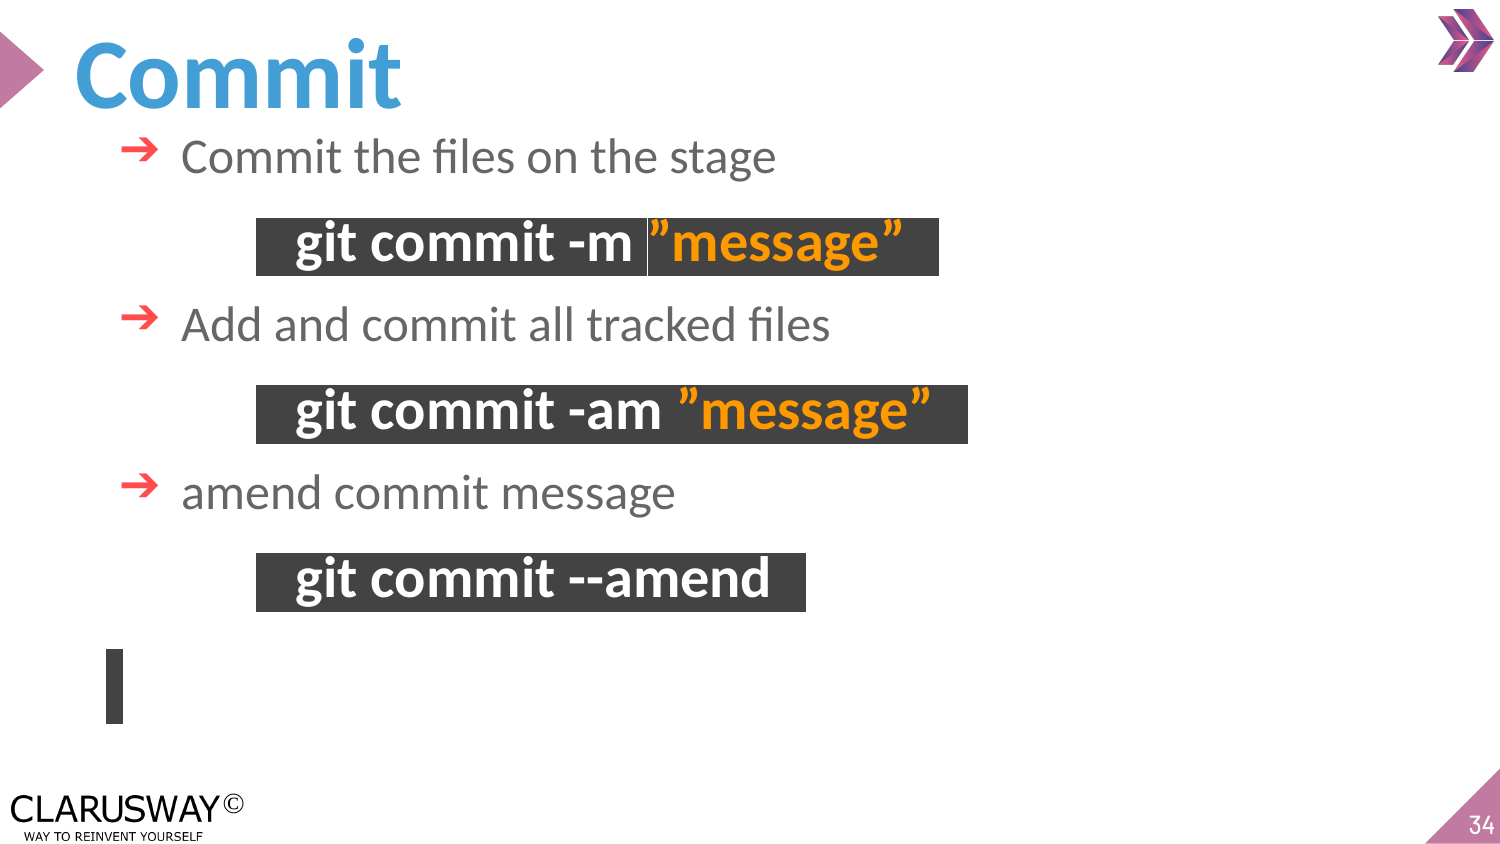

# Commit
Commit the files on the stage
   git commit -m ”message” t
Add and commit all tracked files
   git commit -am ”message” t
amend commit message
   git commit --amend t

34